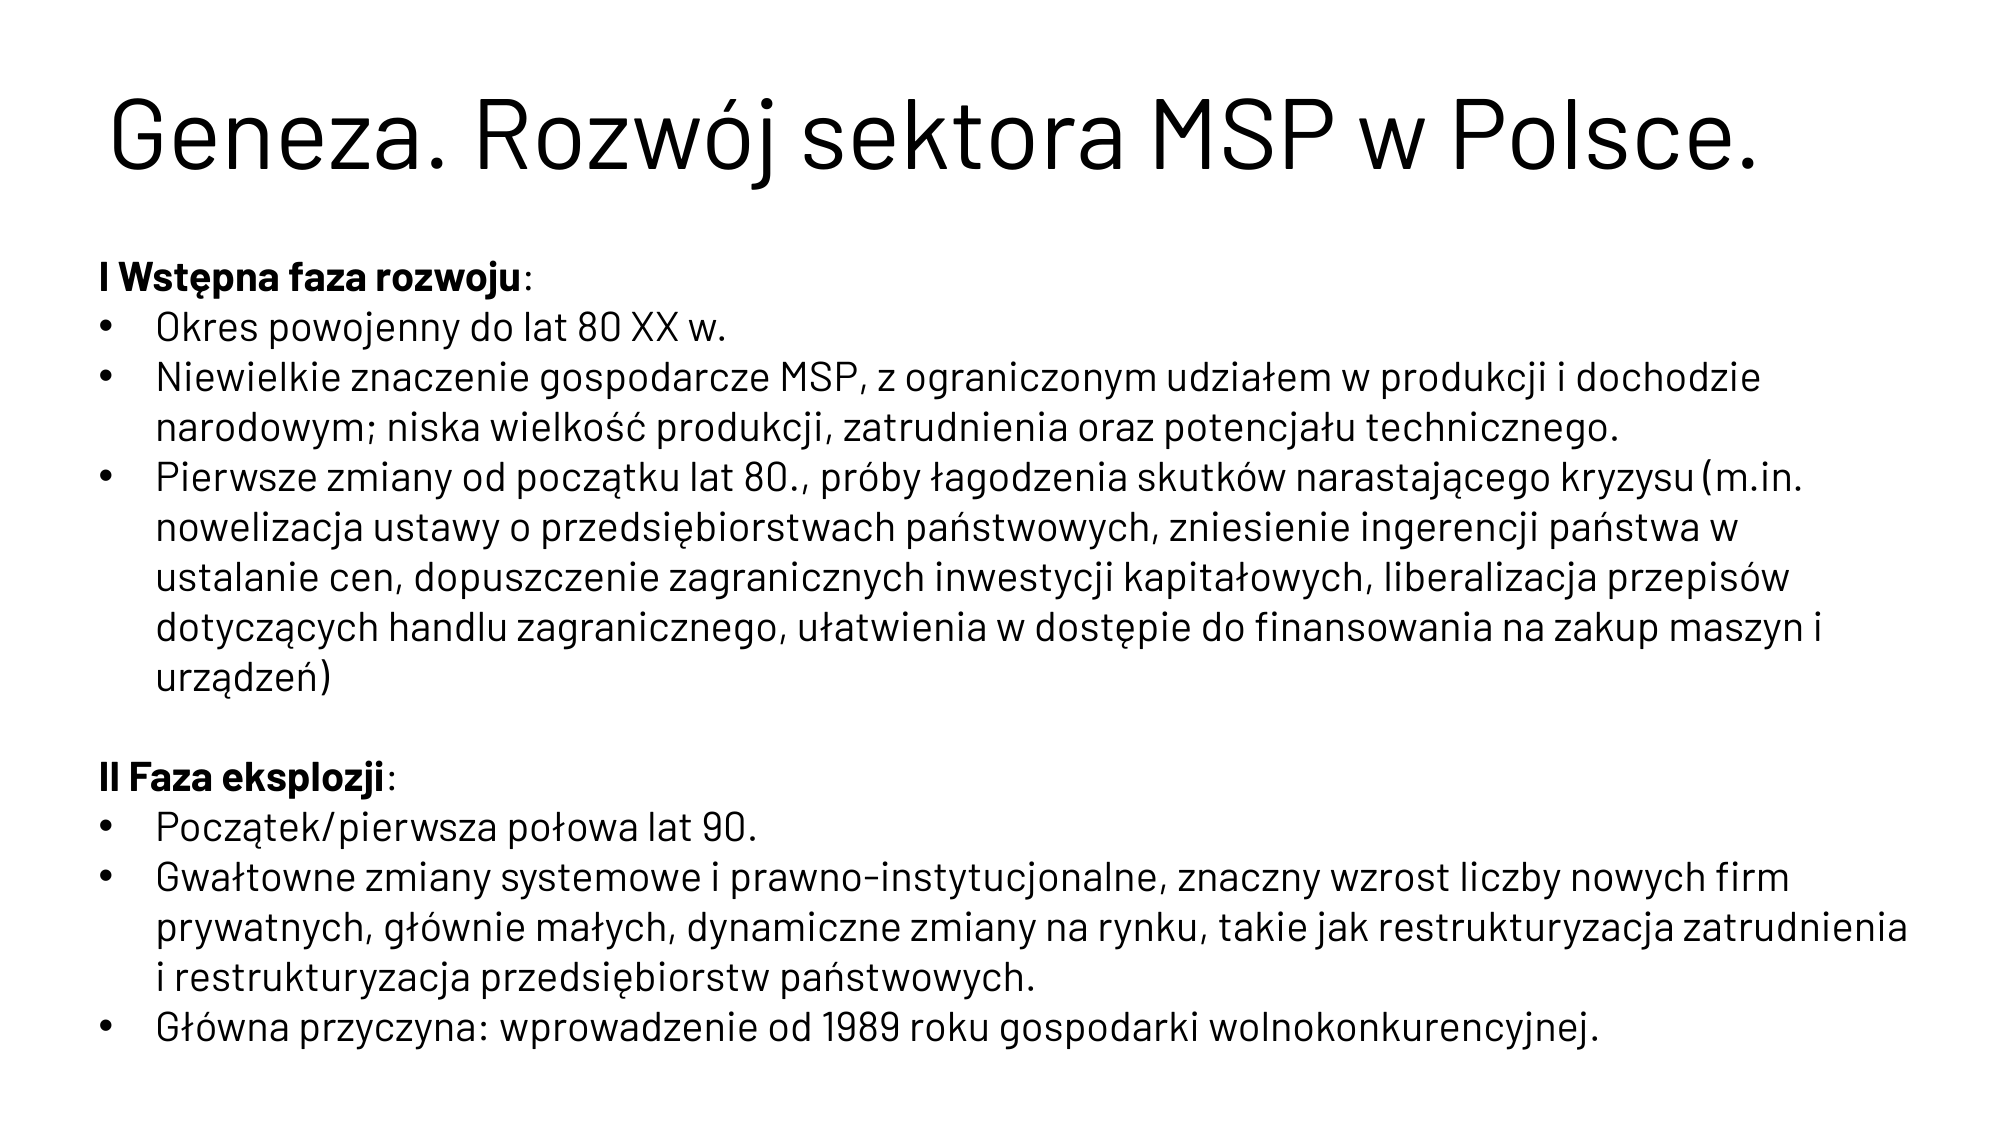

# Geneza. Rozwój sektora MSP w Polsce.

I Wstępna faza rozwoju:
Okres powojenny do lat 80 XX w.
Niewielkie znaczenie gospodarcze MSP, z ograniczonym udziałem w produkcji i dochodzie narodowym; niska wielkość produkcji, zatrudnienia oraz potencjału technicznego.
Pierwsze zmiany od początku lat 80., próby łagodzenia skutków narastającego kryzysu (m.in. nowelizacja ustawy o przedsiębiorstwach państwowych, zniesienie ingerencji państwa w ustalanie cen, dopuszczenie zagranicznych inwestycji kapitałowych, liberalizacja przepisów dotyczących handlu zagranicznego, ułatwienia w dostępie do finansowania na zakup maszyn i urządzeń)

II Faza eksplozji:
Początek/pierwsza połowa lat 90.
Gwałtowne zmiany systemowe i prawno-instytucjonalne, znaczny wzrost liczby nowych firm prywatnych, głównie małych, dynamiczne zmiany na rynku, takie jak restrukturyzacja zatrudnienia i restrukturyzacja przedsiębiorstw państwowych.
Główna przyczyna: wprowadzenie od 1989 roku gospodarki wolnokonkurencyjnej.